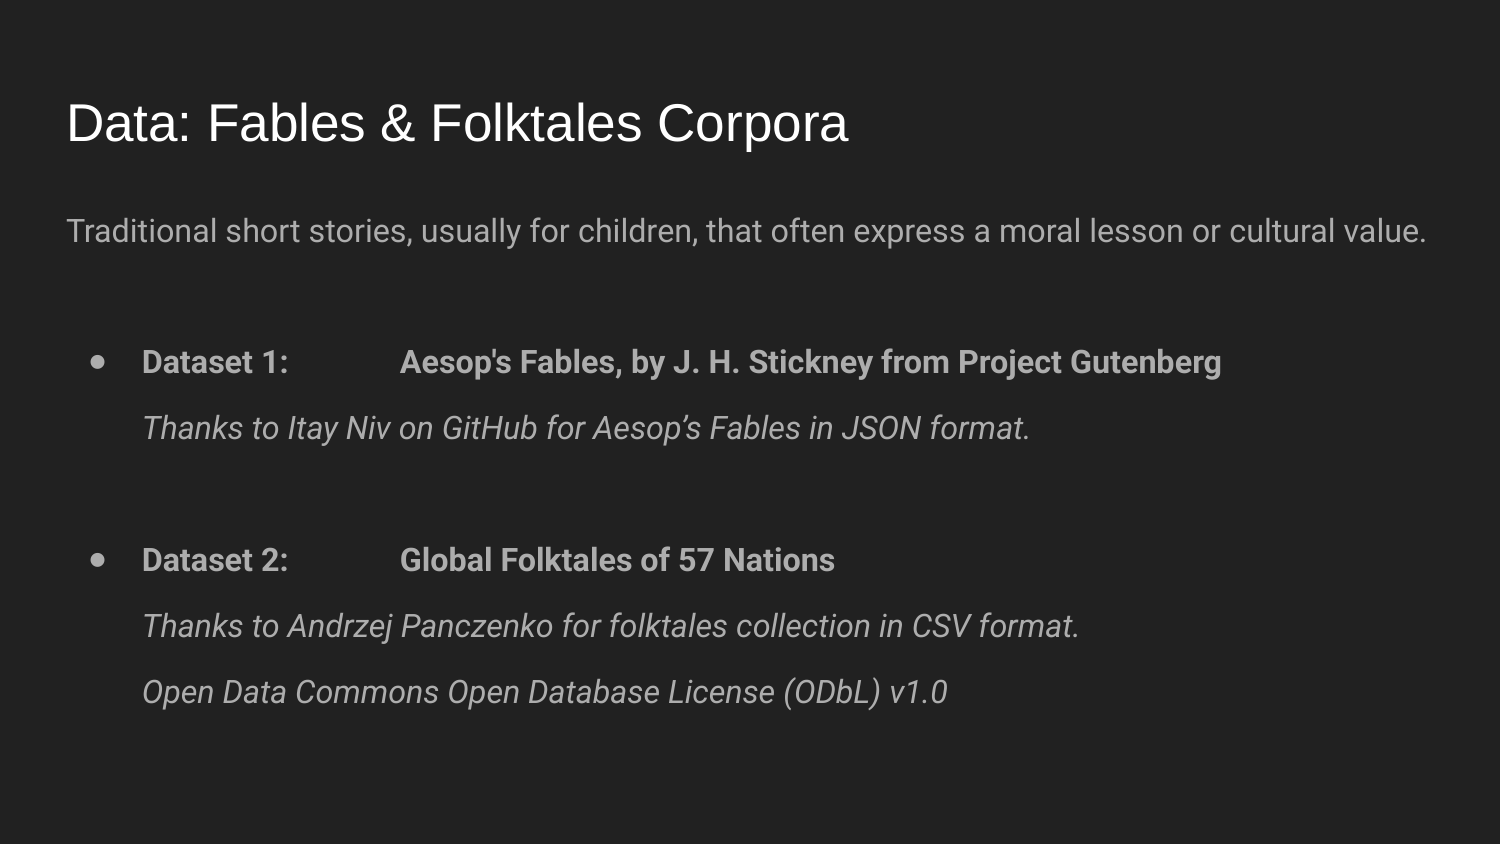

# Data: Fables & Folktales Corpora
Traditional short stories, usually for children, that often express a moral lesson or cultural value.

Dataset 1: 	Aesop's Fables, by J. H. Stickney from Project Gutenberg
Thanks to Itay Niv on GitHub for Aesop’s Fables in JSON format.

Dataset 2: 	Global Folktales of 57 Nations
Thanks to Andrzej Panczenko for folktales collection in CSV format.
Open Data Commons Open Database License (ODbL) v1.0